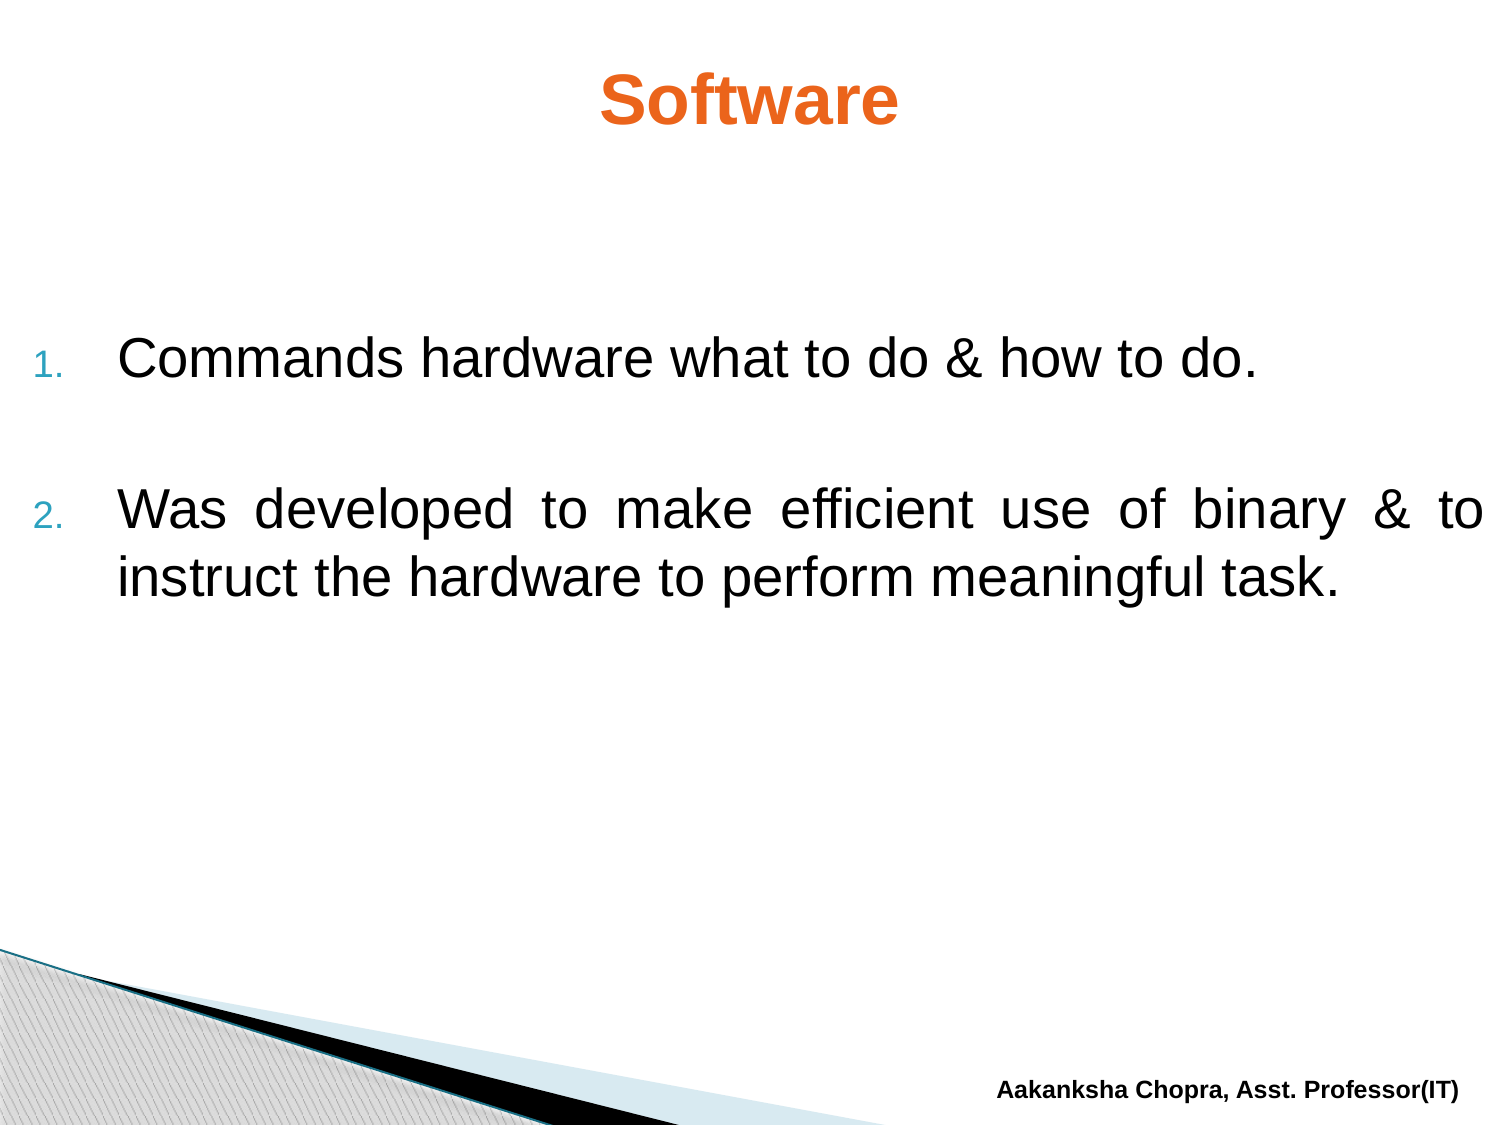

# Software

Commands hardware what to do & how to do.

Was developed to make efficient use of binary & to instruct the hardware to perform meaningful task.

Aakanksha Chopra, Asst. Professor(IT)